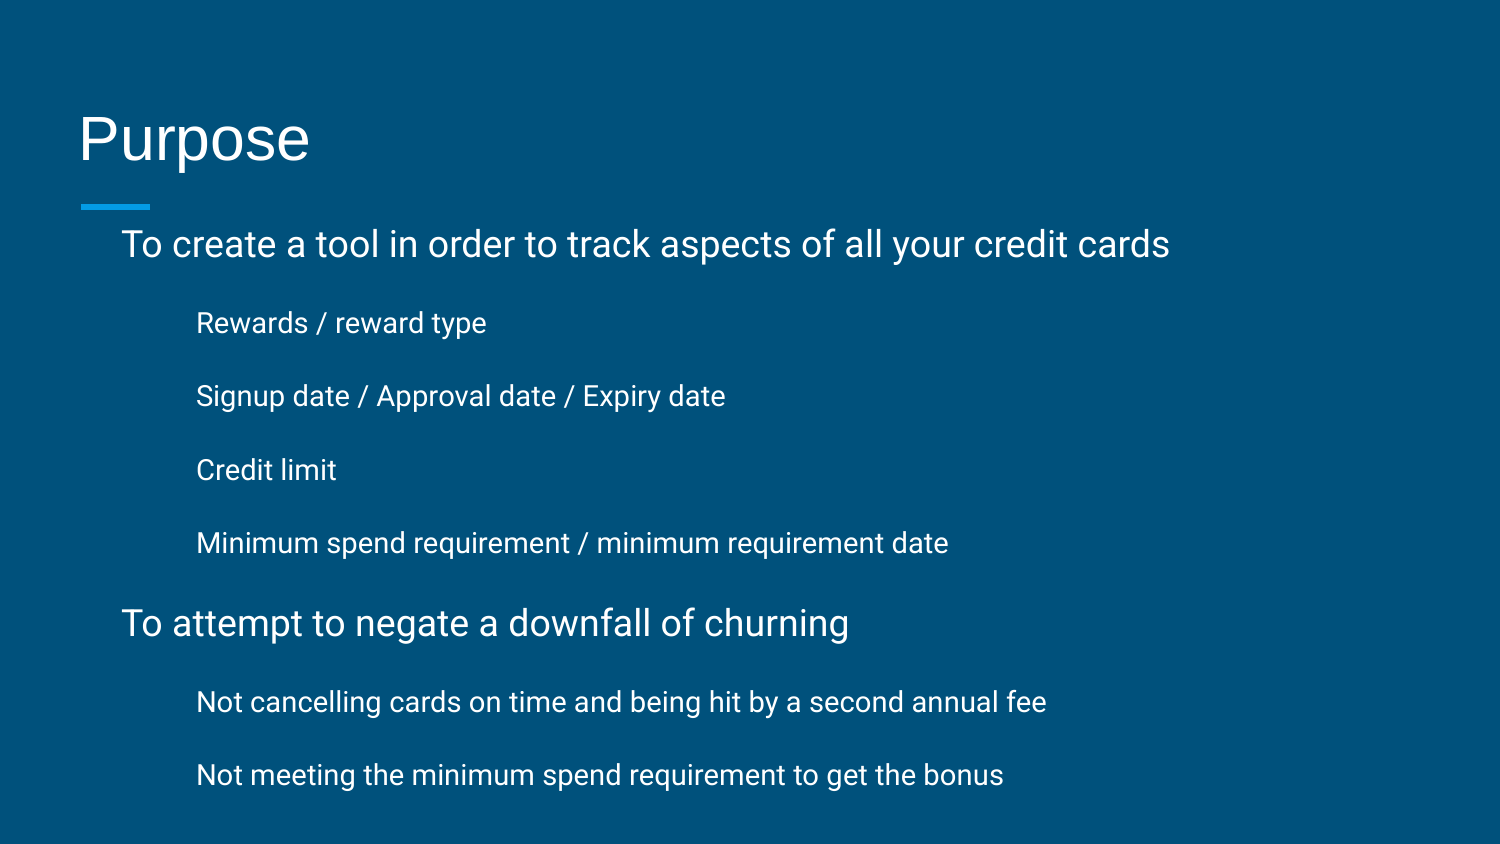

# Purpose
To create a tool in order to track aspects of all your credit cards
Rewards / reward type
Signup date / Approval date / Expiry date
Credit limit
Minimum spend requirement / minimum requirement date
To attempt to negate a downfall of churning
Not cancelling cards on time and being hit by a second annual fee
Not meeting the minimum spend requirement to get the bonus